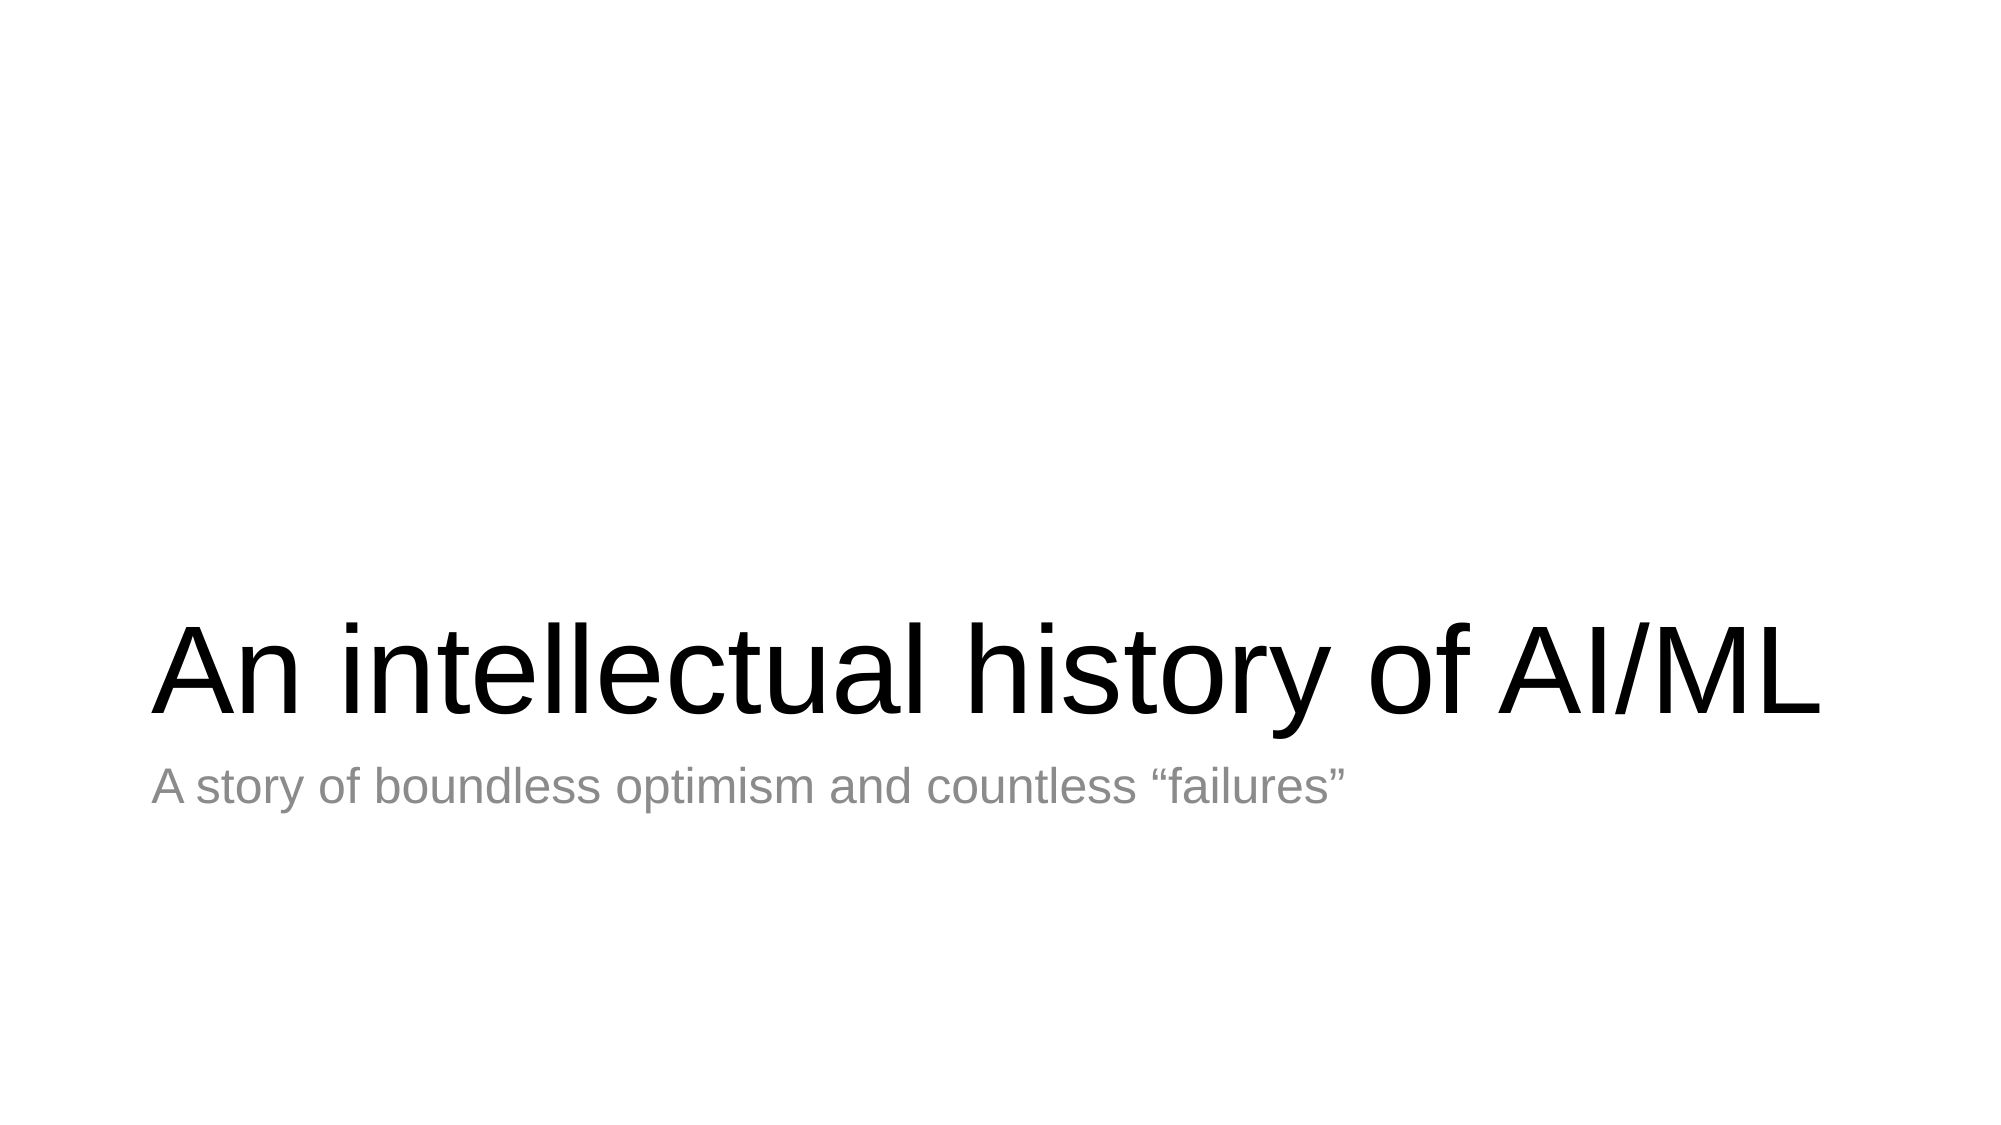

# An intellectual history of AI/ML
A story of boundless optimism and countless “failures”